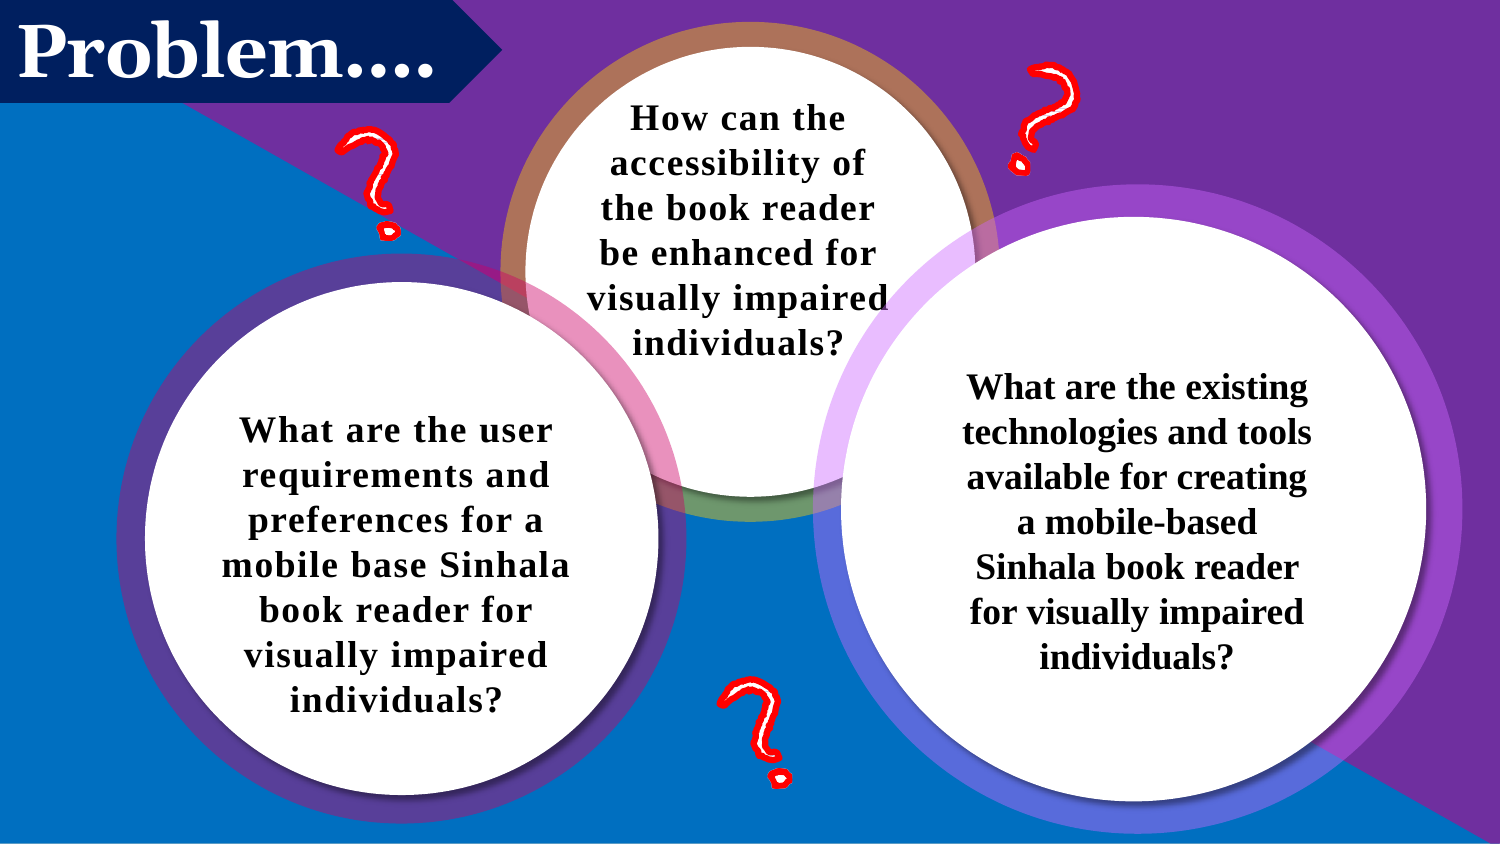

# Problem….

How can the accessibility of the book reader be enhanced for visually impaired individuals?

What are the existing technologies and tools available for creating a mobile-based Sinhala book reader for visually impaired individuals?
What are the user requirements and preferences for a mobile base Sinhala book reader for visually impaired individuals?